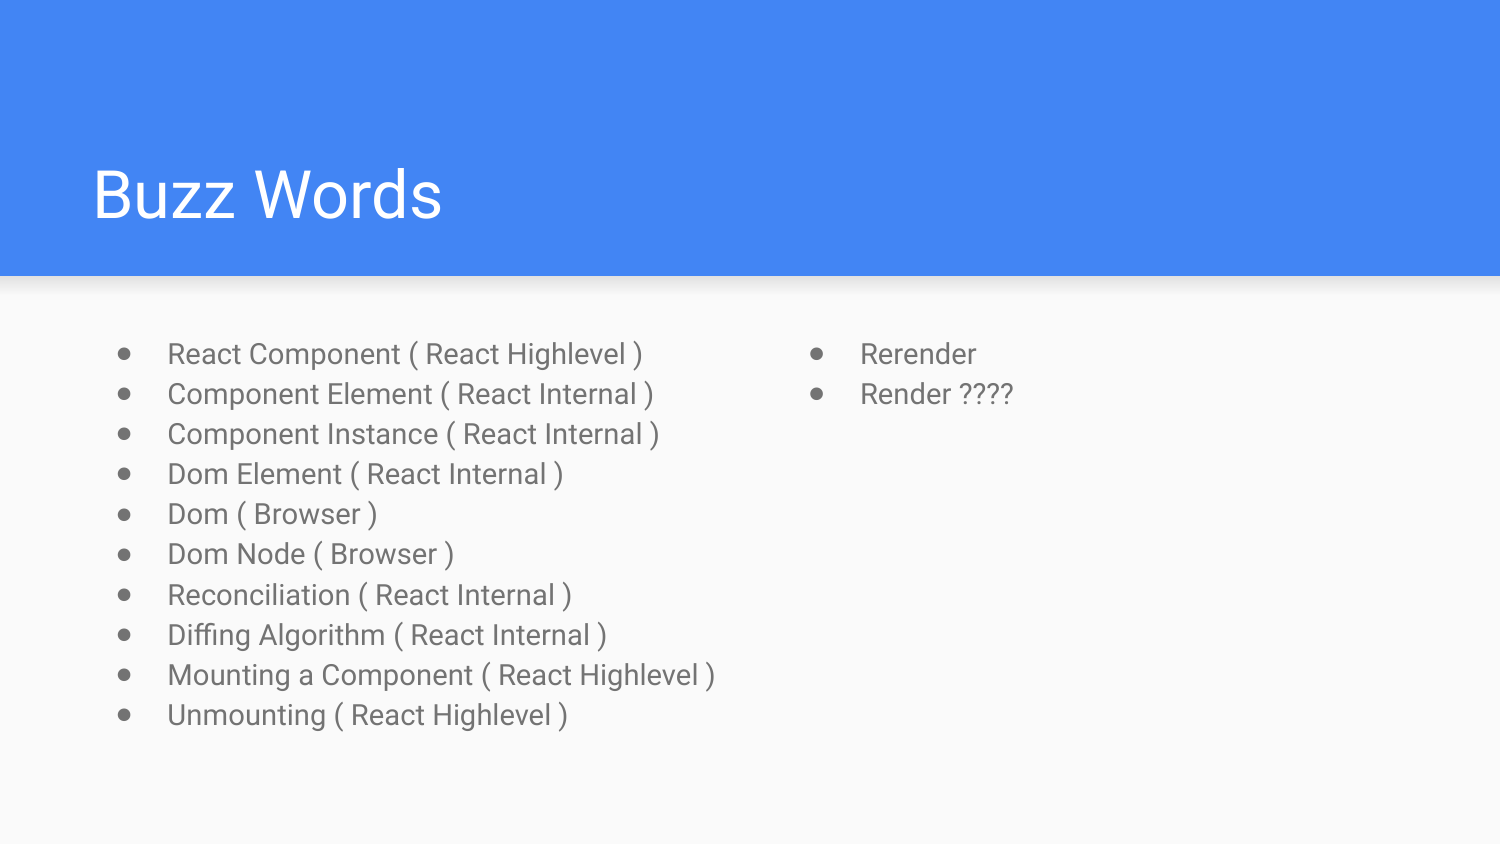

# Buzz Words
React Component ( React Highlevel )
Component Element ( React Internal )
Component Instance ( React Internal )
Dom Element ( React Internal )
Dom ( Browser )
Dom Node ( Browser )
Reconciliation ( React Internal )
Diffing Algorithm ( React Internal )
Mounting a Component ( React Highlevel )
Unmounting ( React Highlevel )
Rerender
Render ????